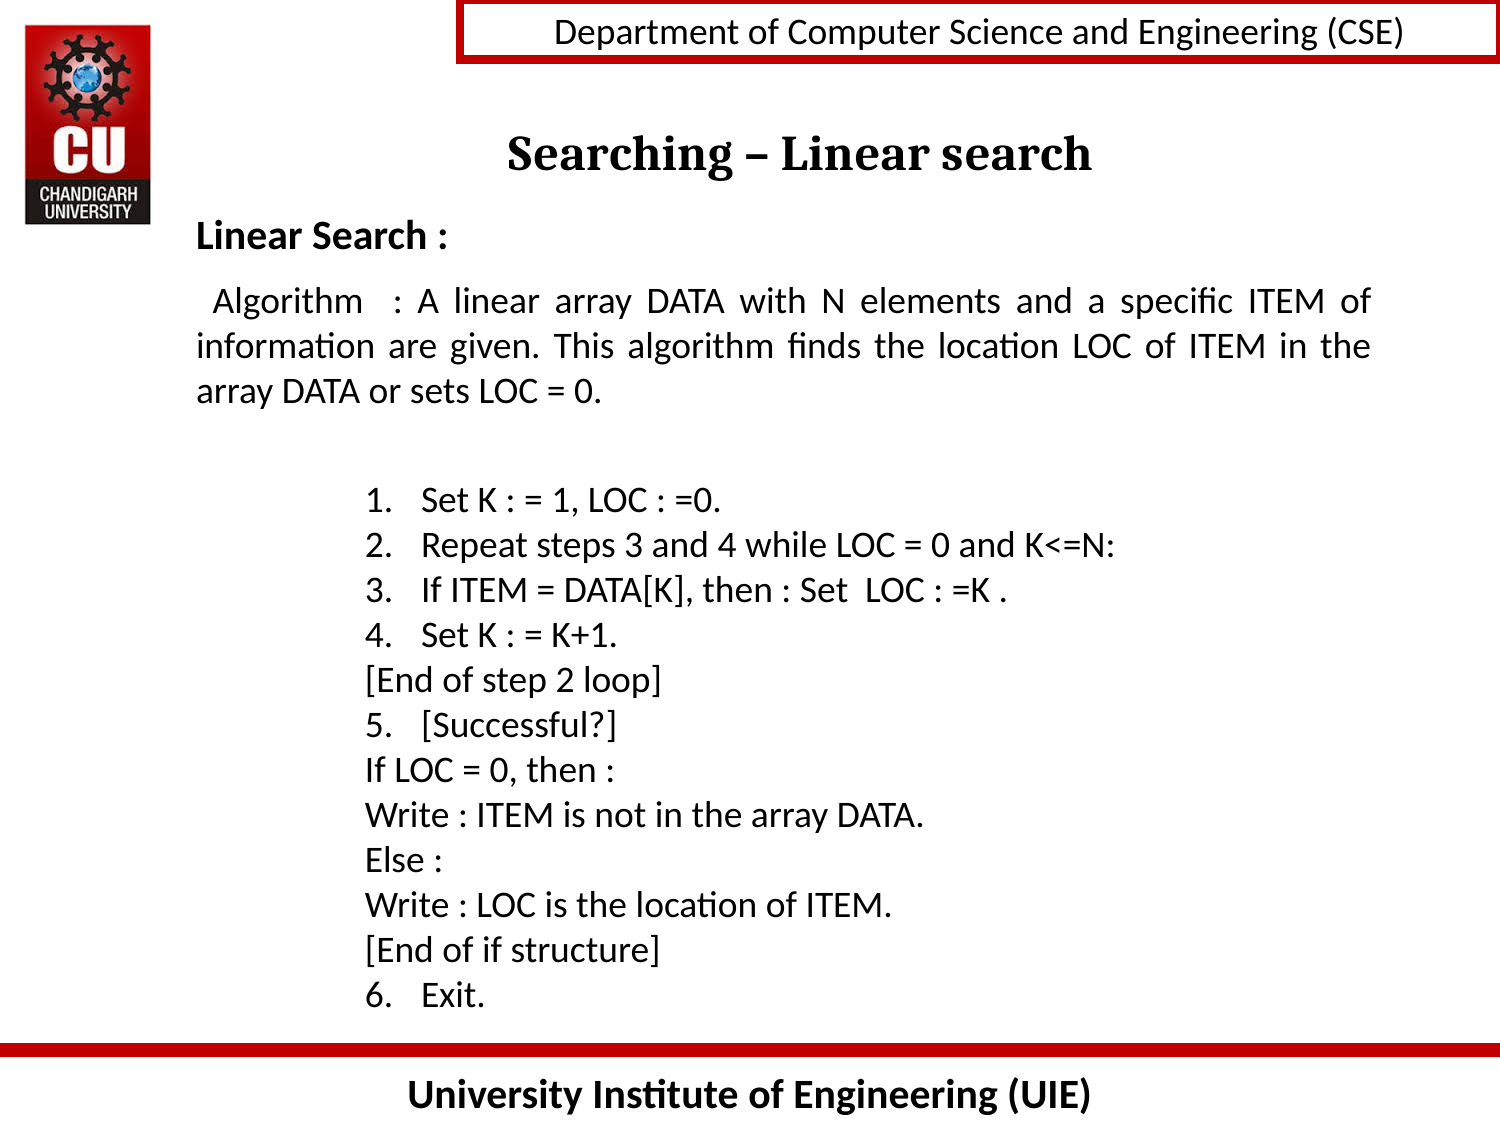

# Searching – Linear search

	Linear Search :
     Algorithm  : A linear array DATA with N elements and a specific ITEM of information are given. This algorithm finds the location LOC of ITEM in the array DATA or sets LOC = 0.

Set K : = 1, LOC : =0.
Repeat steps 3 and 4 while LOC = 0 and K<=N:
If ITEM = DATA[K], then : Set  LOC : =K .
Set K : = K+1.
[End of step 2 loop]
[Successful?]
If LOC = 0, then :
Write : ITEM is not in the array DATA.
Else :
Write : LOC is the location of ITEM.
[End of if structure]
Exit.